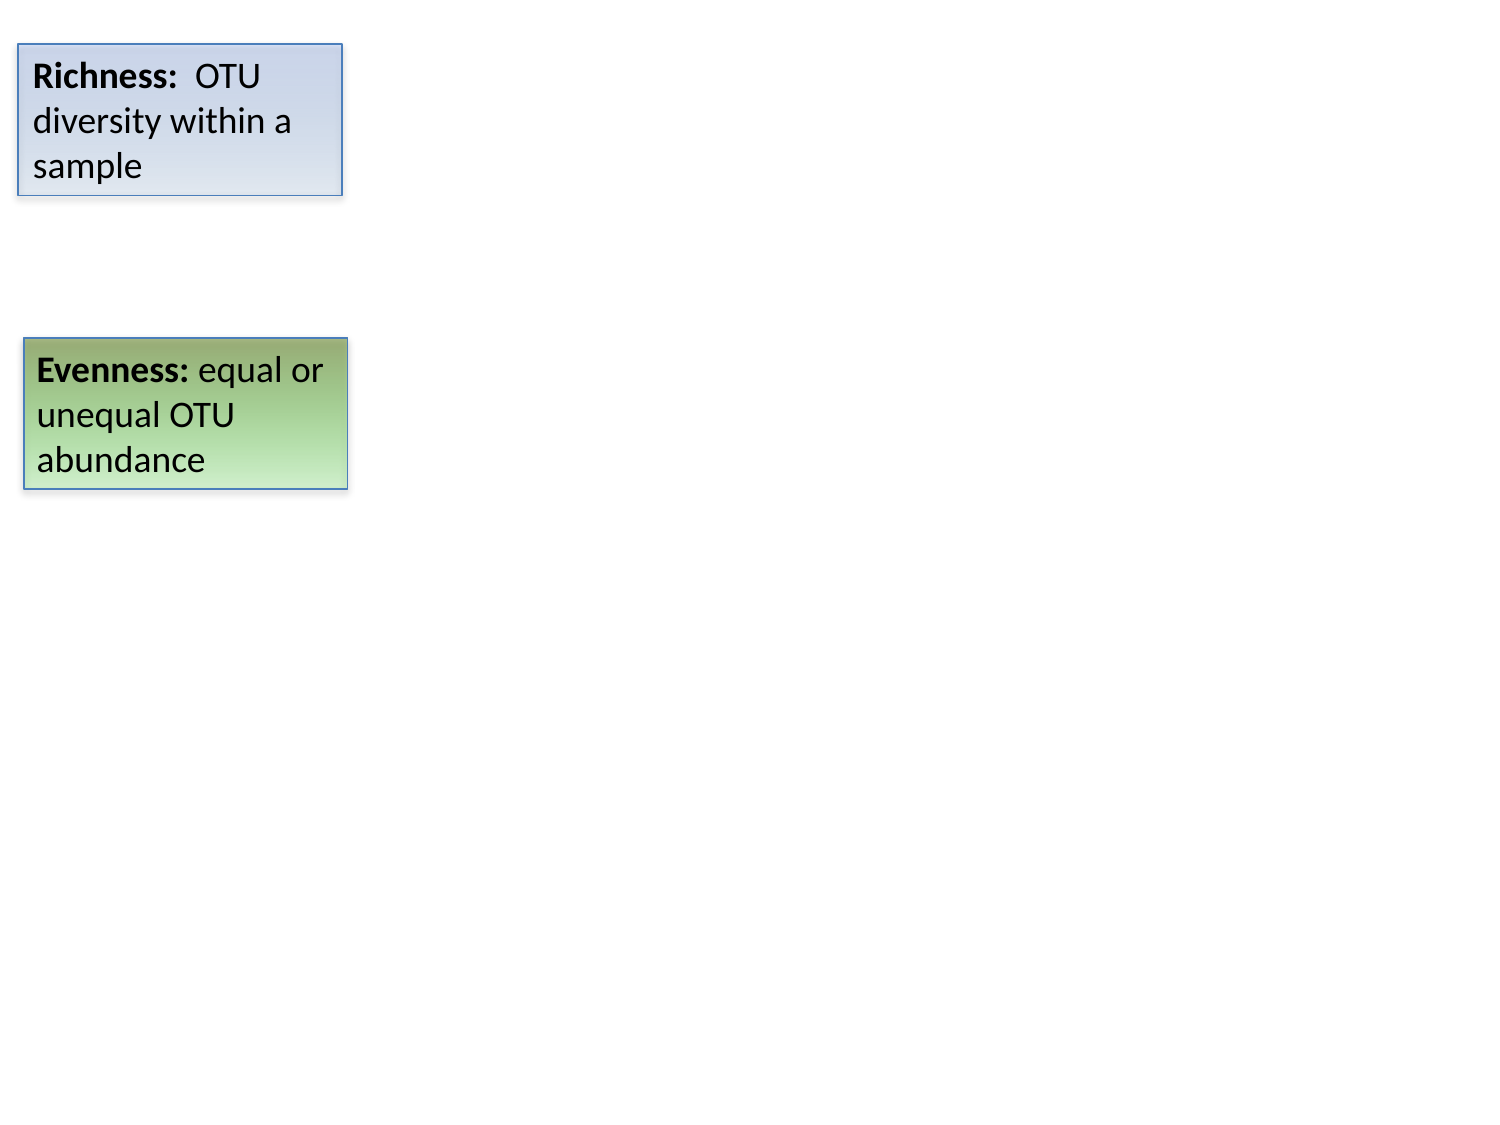

Richness:  OTU diversity within a sample
Evenness: equal or unequal OTU abundance